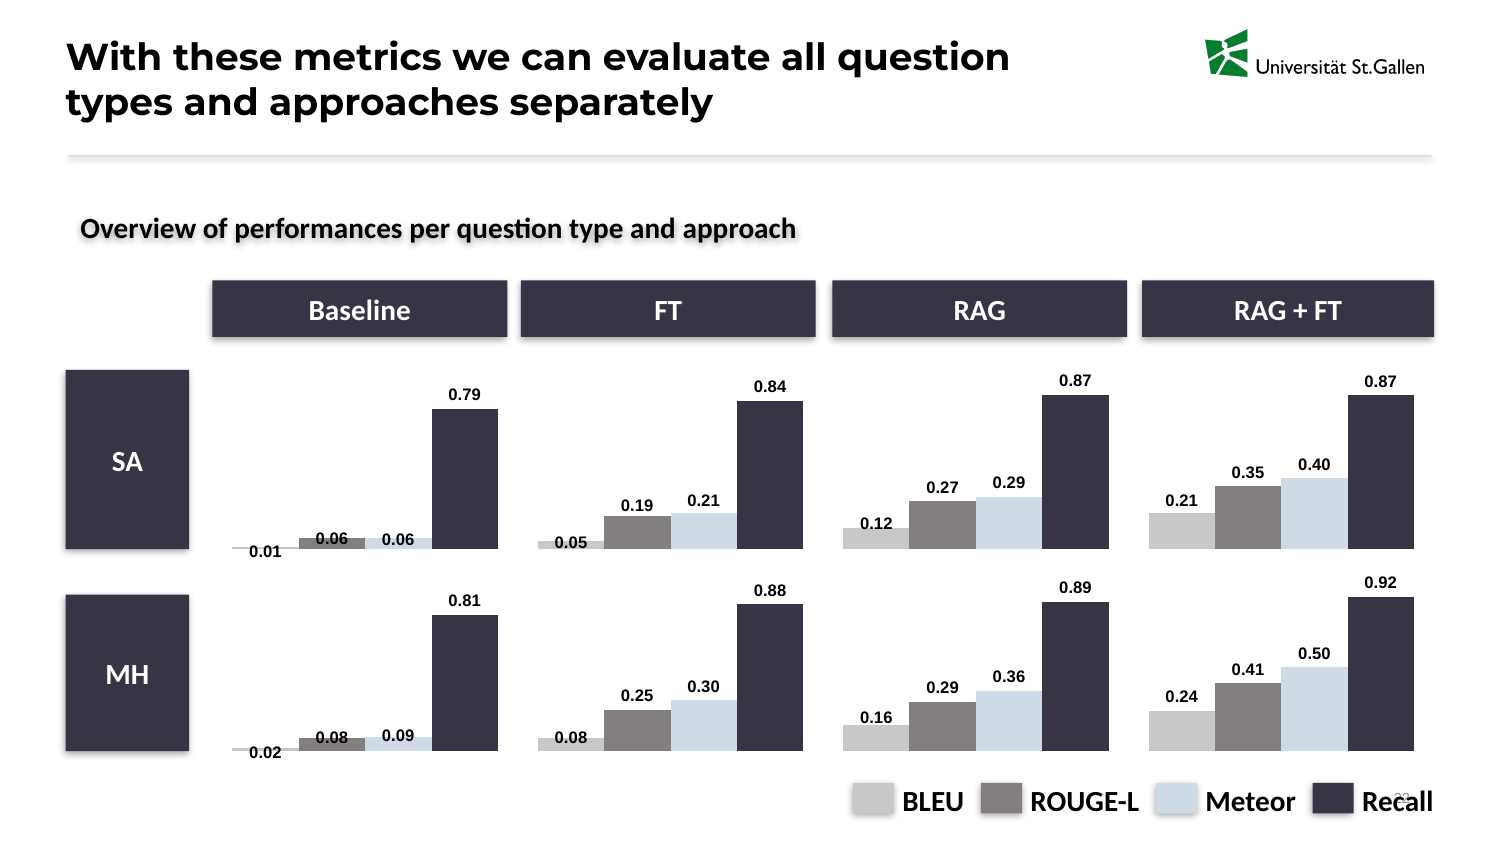

# With these metrics we can evaluate all question types and approaches separately
Overview of performances per question type and approach
Baseline
FT
RAG
RAG + FT

### Chart

| Category |  |  |  |  |
|---|---|---|---|---|
SA

### Chart

| Category |  |  |  |  |
|---|---|---|---|---|
MH
22
BLEU
ROUGE-L
Meteor
Recall